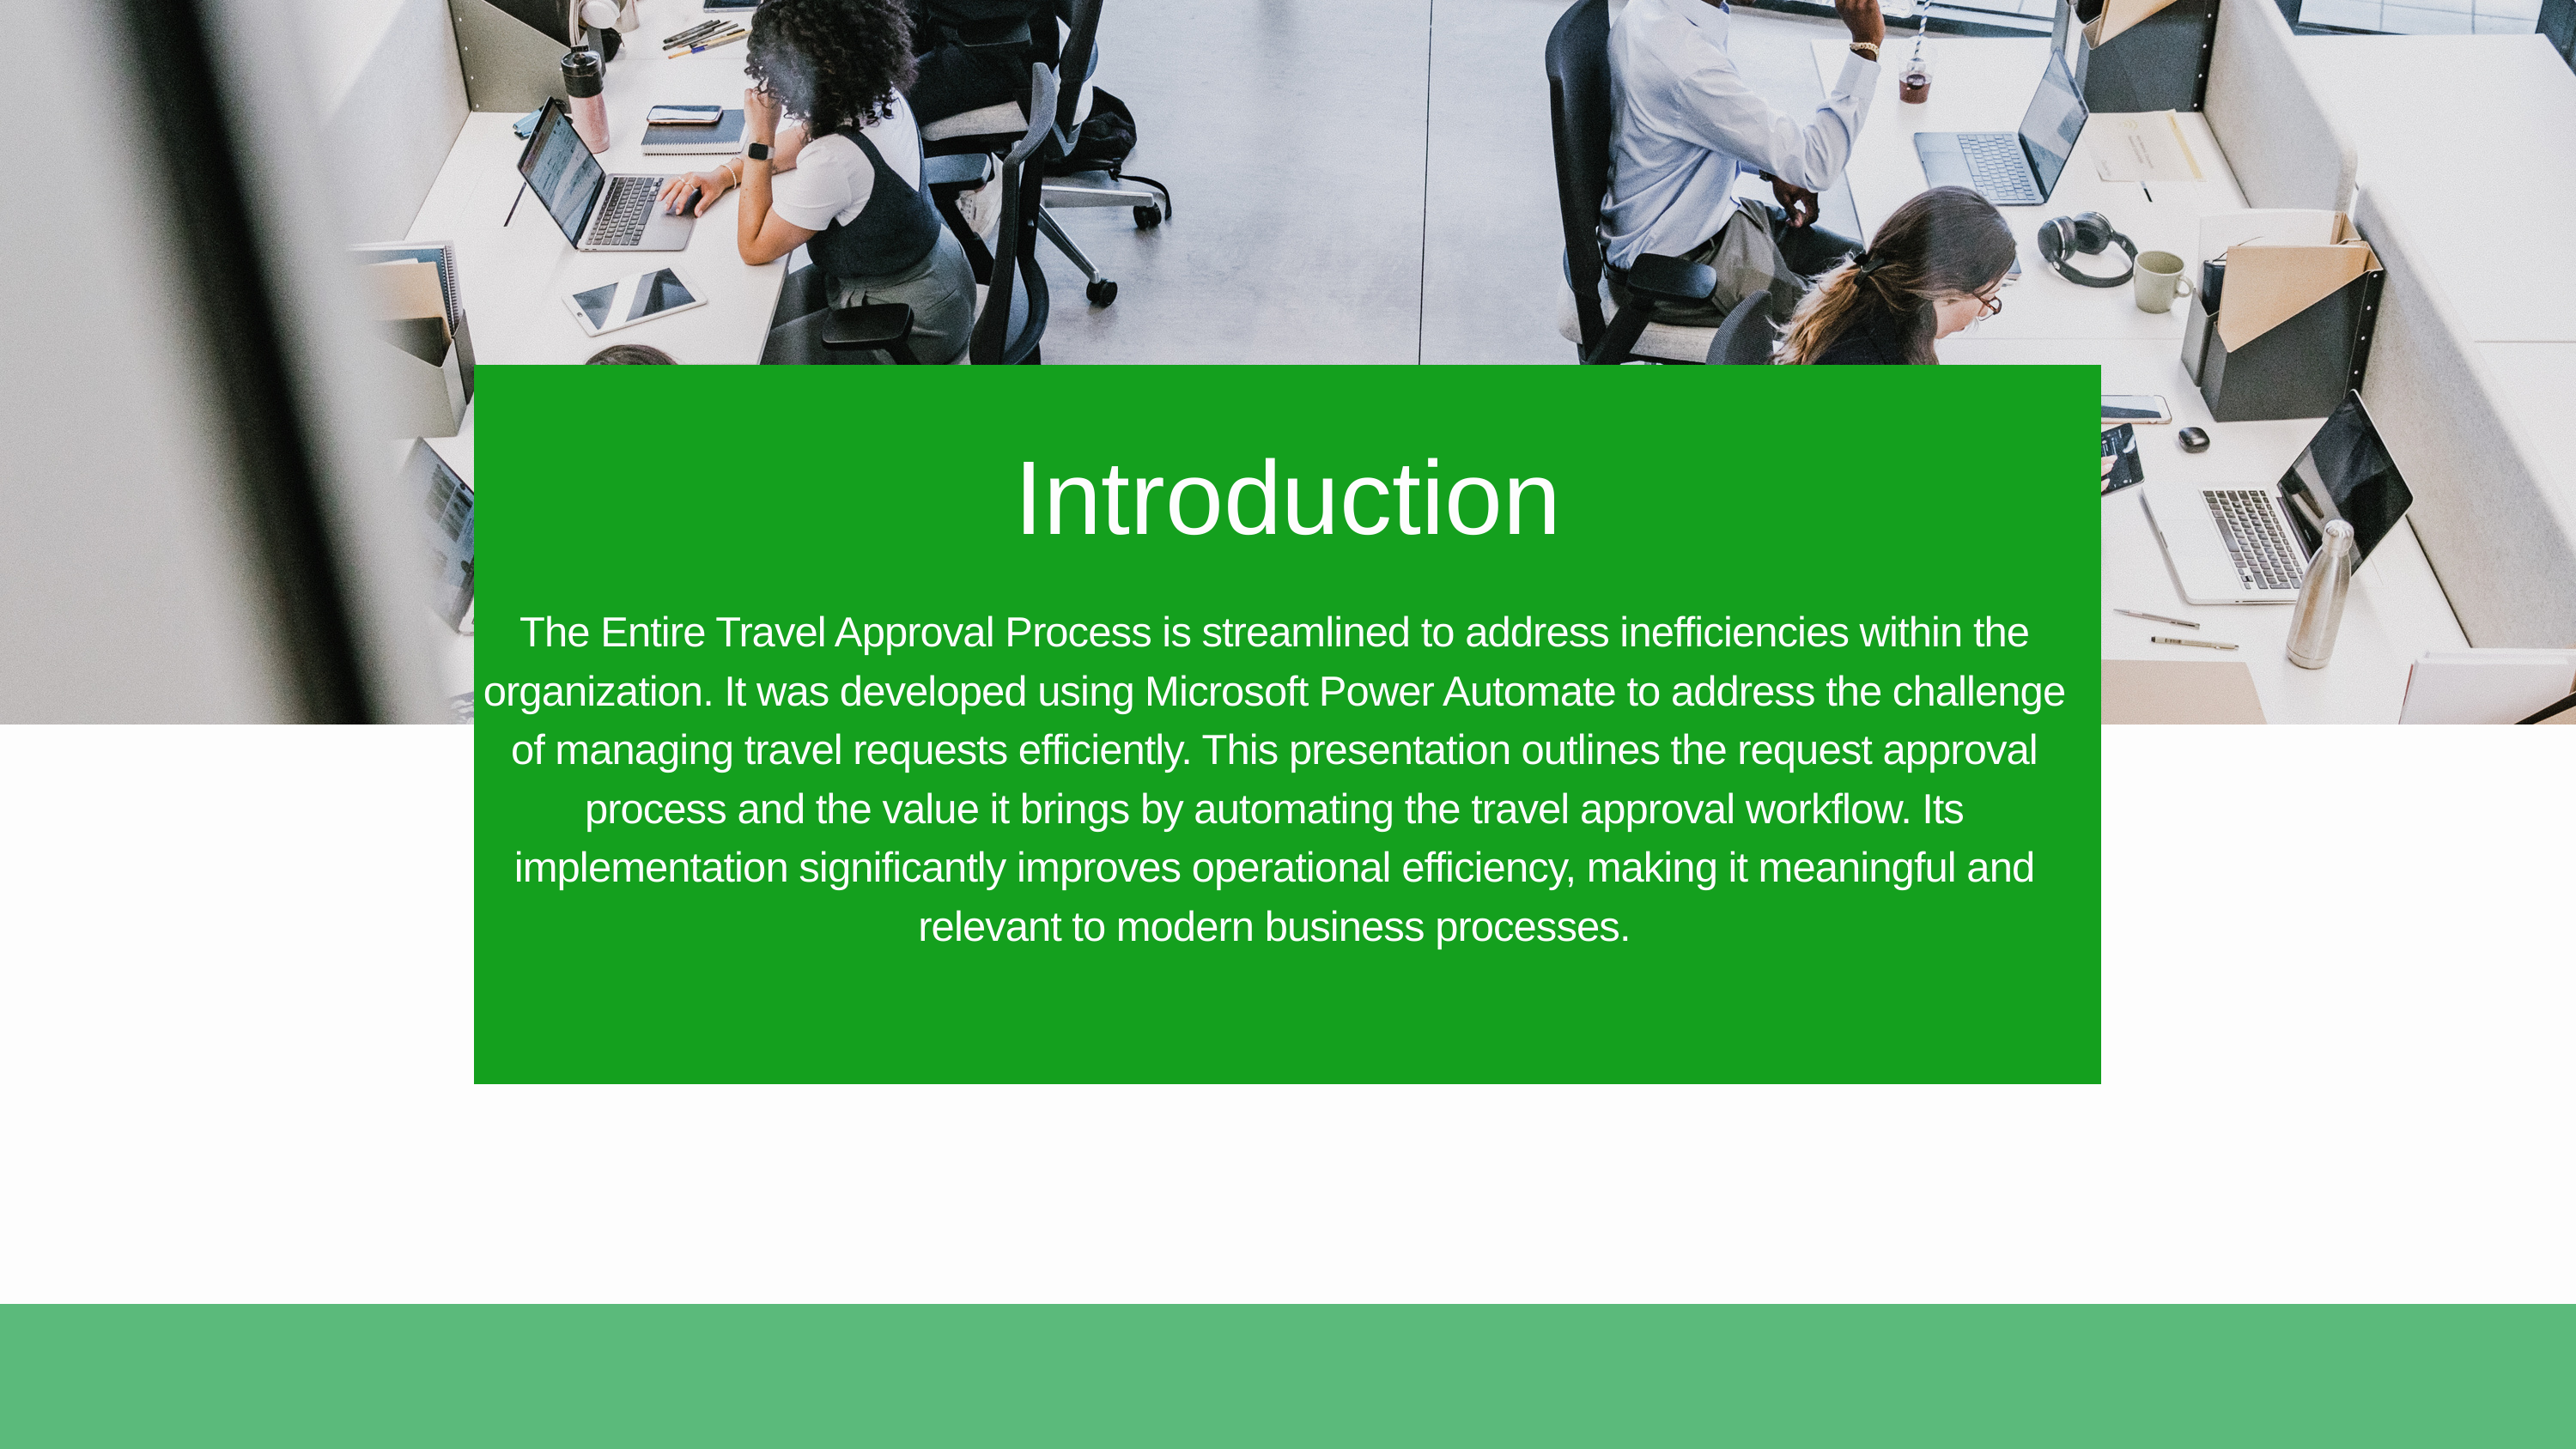

Introduction
The Entire Travel Approval Process is streamlined to address inefficiencies within the organization. It was developed using Microsoft Power Automate to address the challenge of managing travel requests efficiently. This presentation outlines the request approval process and the value it brings by automating the travel approval workflow. Its implementation significantly improves operational efficiency, making it meaningful and relevant to modern business processes.